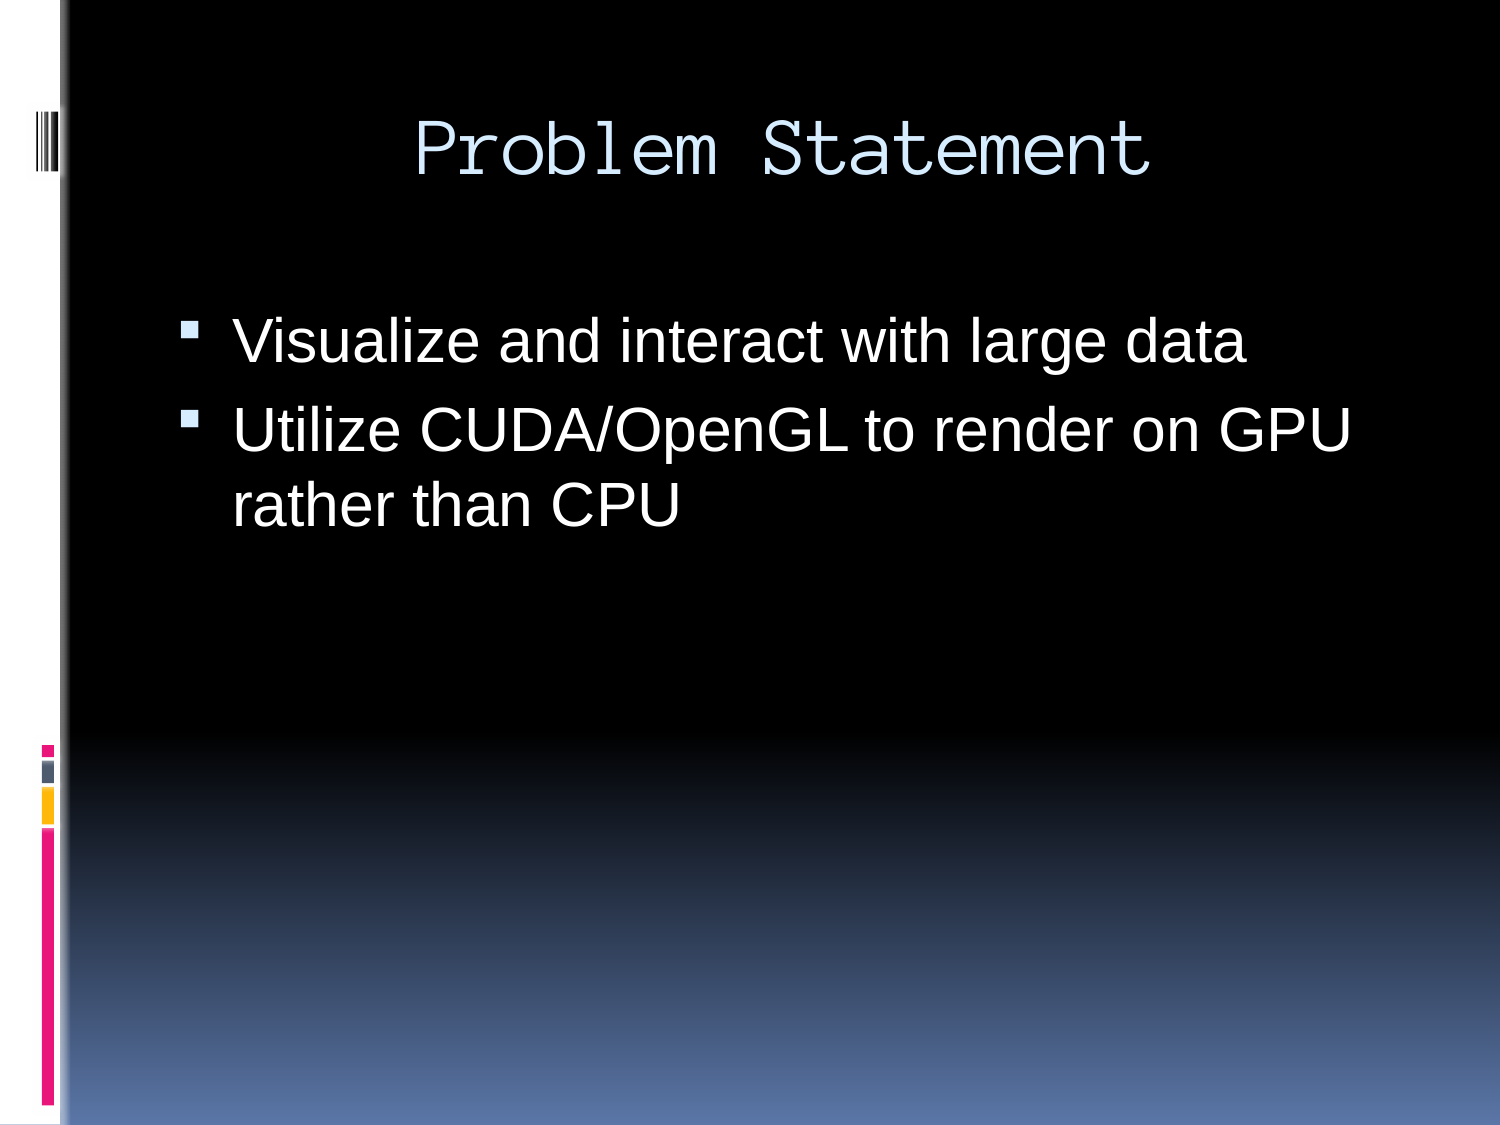

# Problem Statement
Visualize and interact with large data
Utilize CUDA/OpenGL to render on GPU rather than CPU